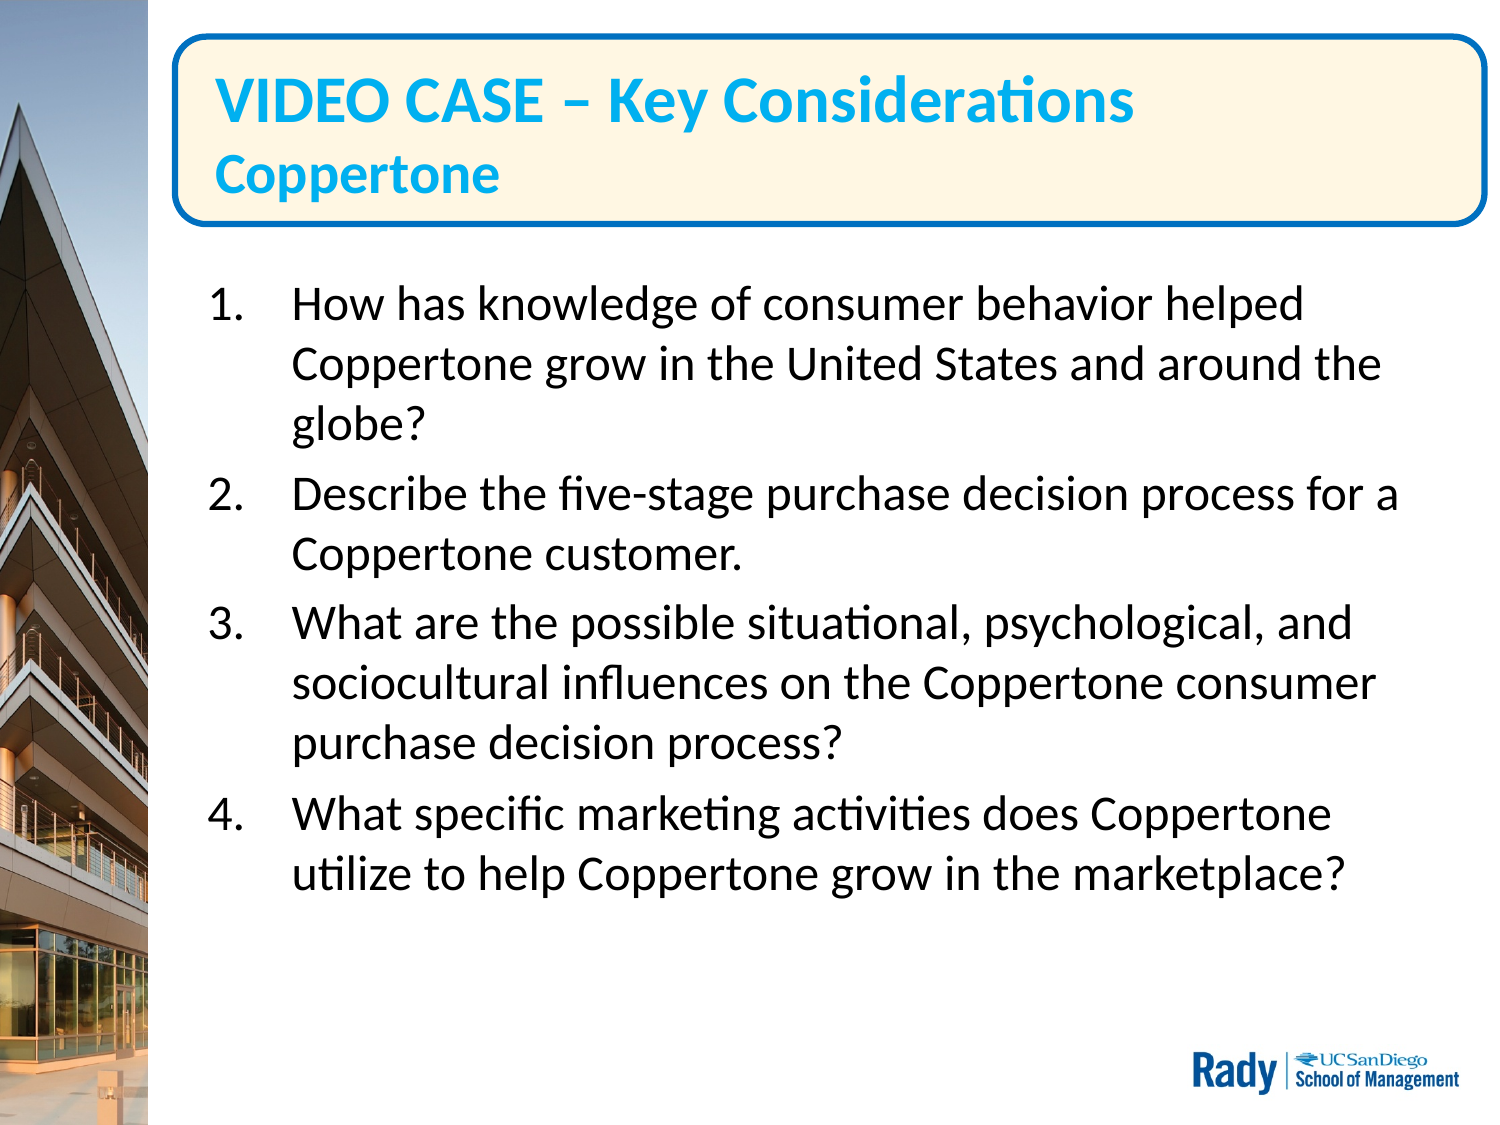

# VIDEO CASE – Key Considerations Coppertone
How has knowledge of consumer behavior helped Coppertone grow in the United States and around the globe?
Describe the five-stage purchase decision process for a Coppertone customer.
What are the possible situational, psychological, and sociocultural influences on the Coppertone consumer purchase decision process?
What specific marketing activities does Coppertone utilize to help Coppertone grow in the marketplace?